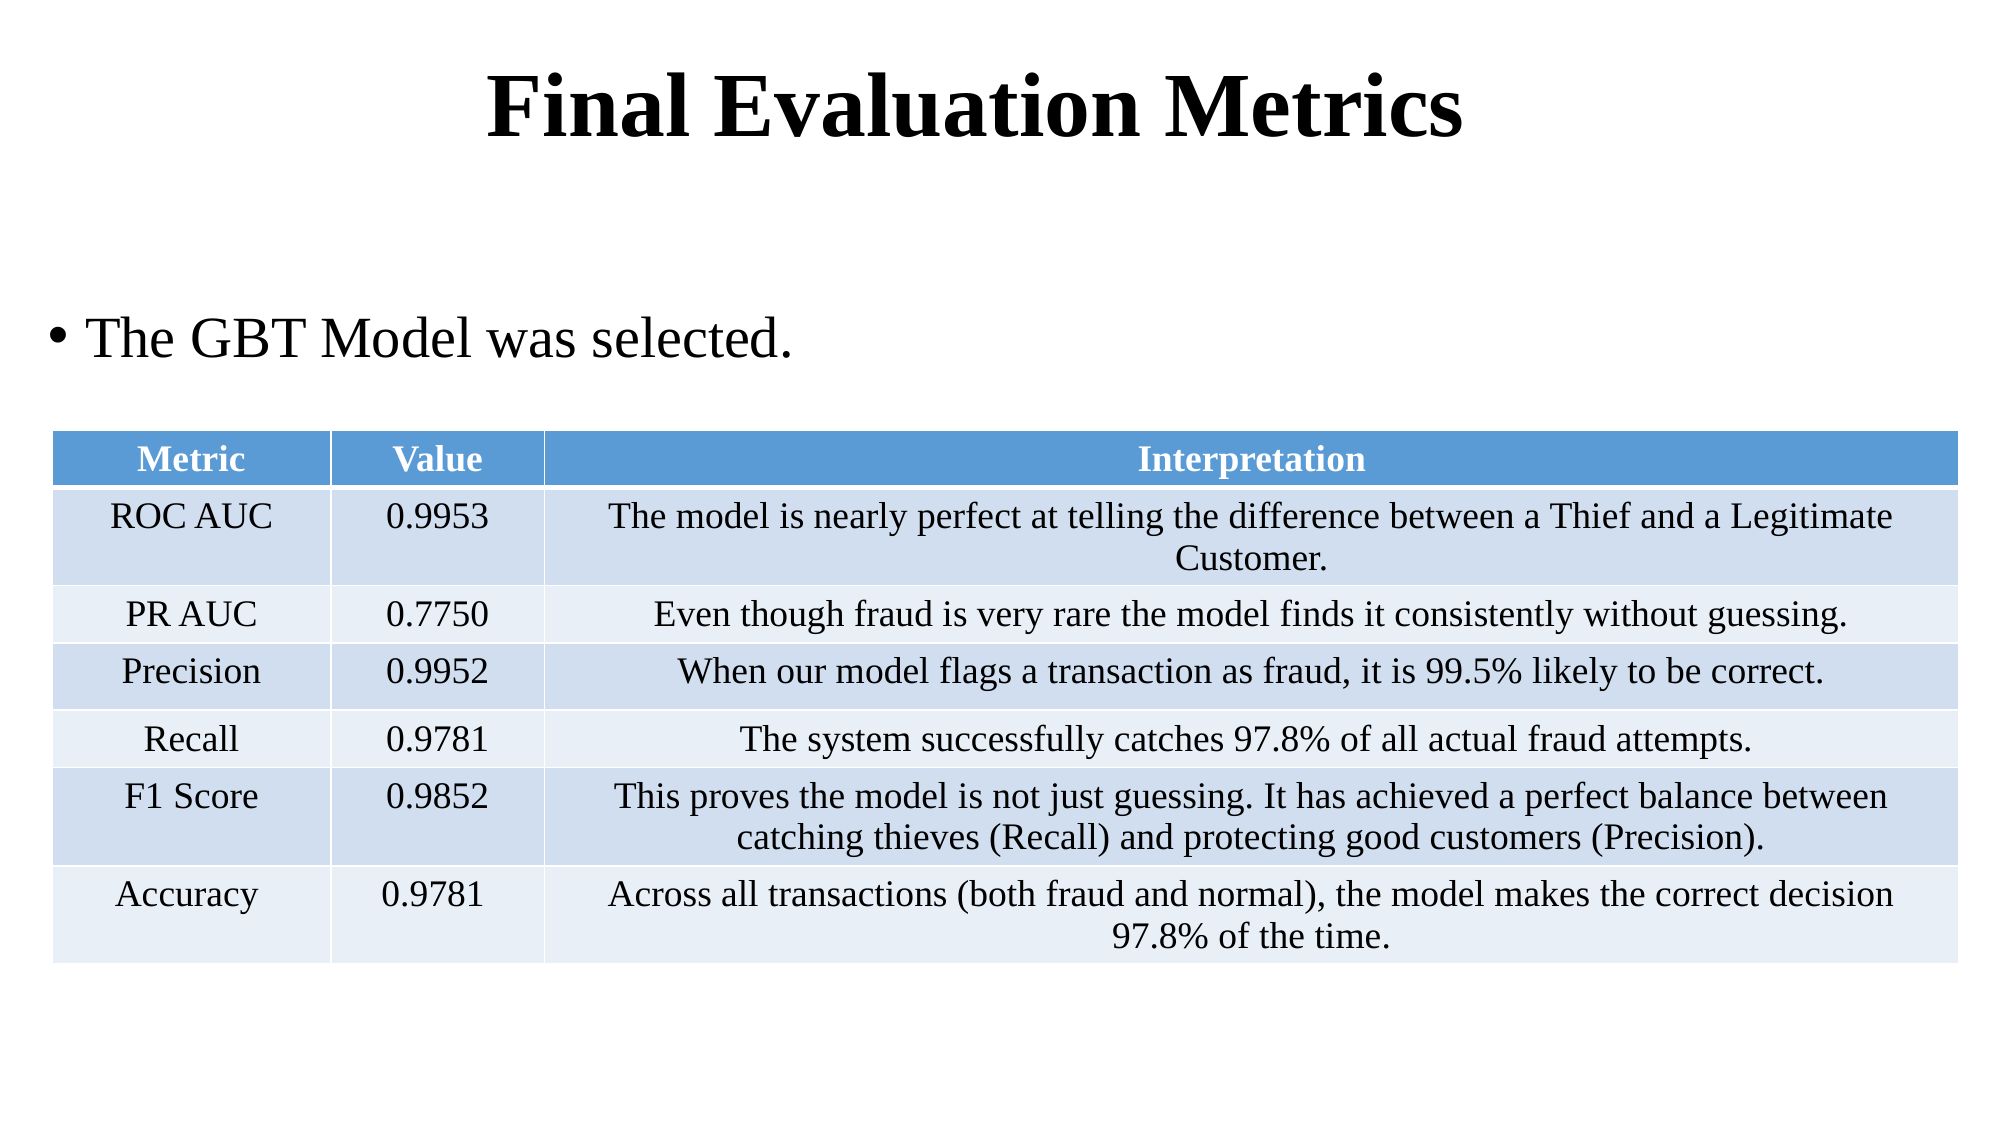

# Final Evaluation Metrics
The GBT Model was selected.

| Metric | Value | Interpretation |
| --- | --- | --- |
| ROC AUC | 0.9953 | The model is nearly perfect at telling the difference between a Thief and a Legitimate Customer. |
| PR AUC | 0.7750 | Even though fraud is very rare the model finds it consistently without guessing. |
| Precision | 0.9952 | When our model flags a transaction as fraud, it is 99.5% likely to be correct. |
| Recall | 0.9781 | The system successfully catches 97.8% of all actual fraud attempts. |
| F1 Score | 0.9852 | This proves the model is not just guessing. It has achieved a perfect balance between catching thieves (Recall) and protecting good customers (Precision). |
| Accuracy | 0.9781 | Across all transactions (both fraud and normal), the model makes the correct decision 97.8% of the time. |